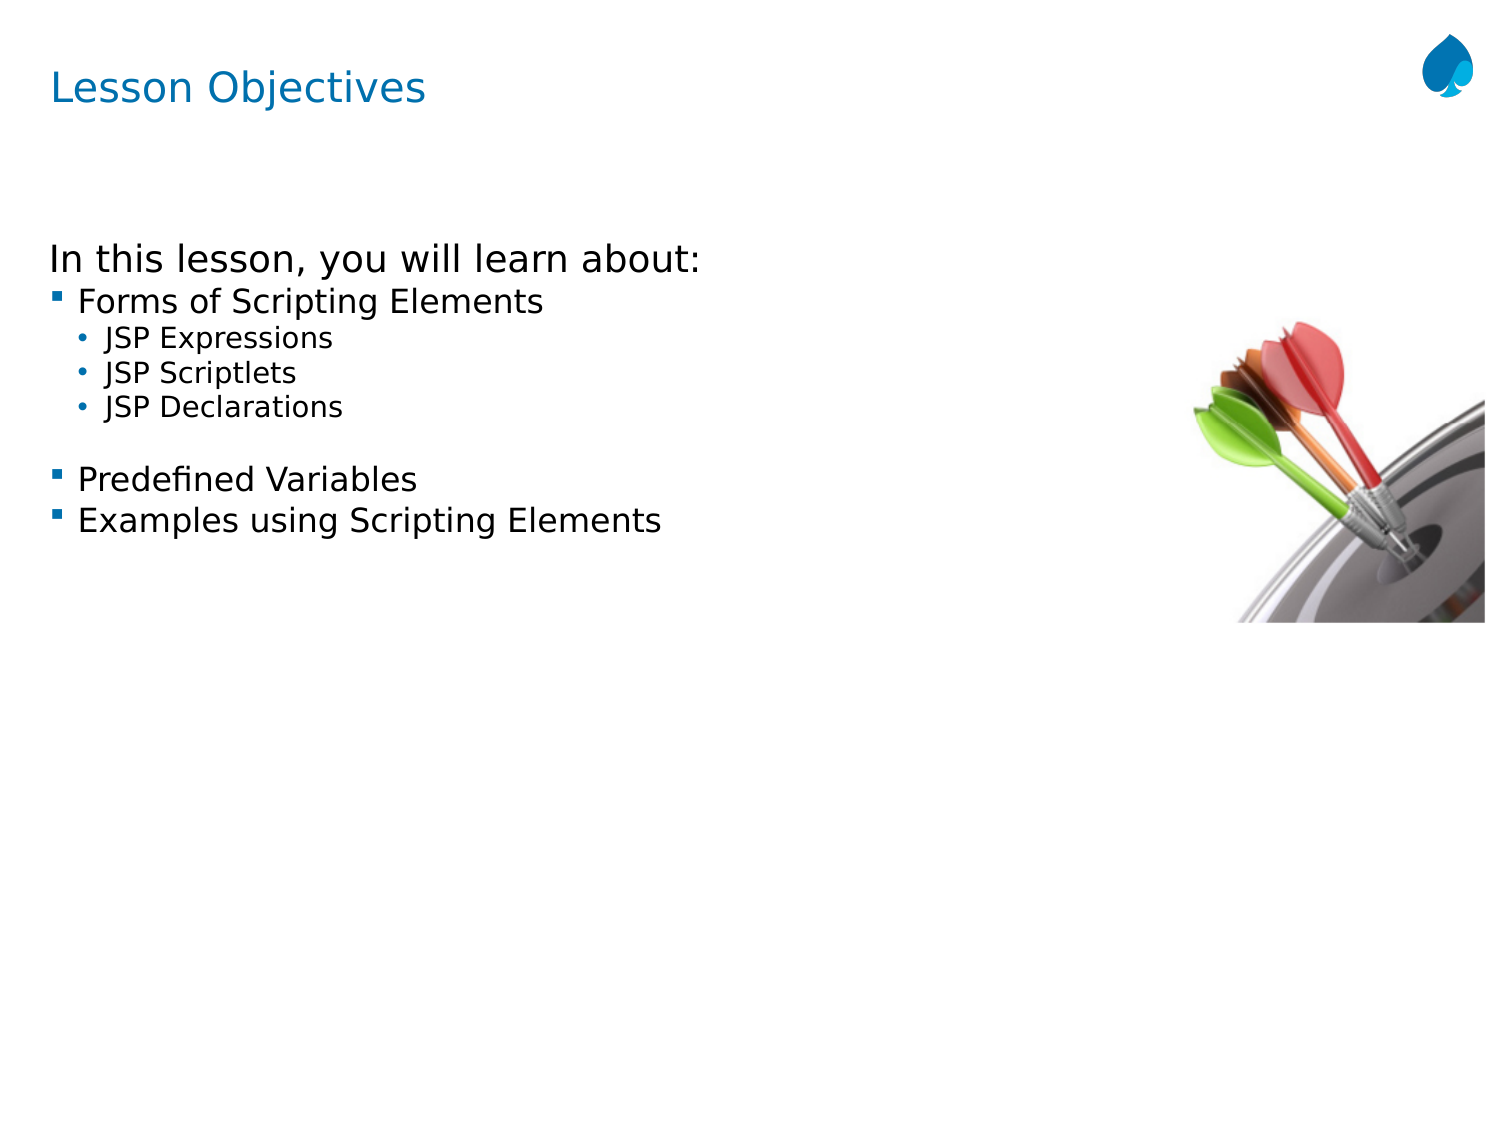

# Lesson Objectives
In this lesson, you will learn about:
Forms of Scripting Elements
JSP Expressions
JSP Scriptlets
JSP Declarations

Predefined Variables
Examples using Scripting Elements